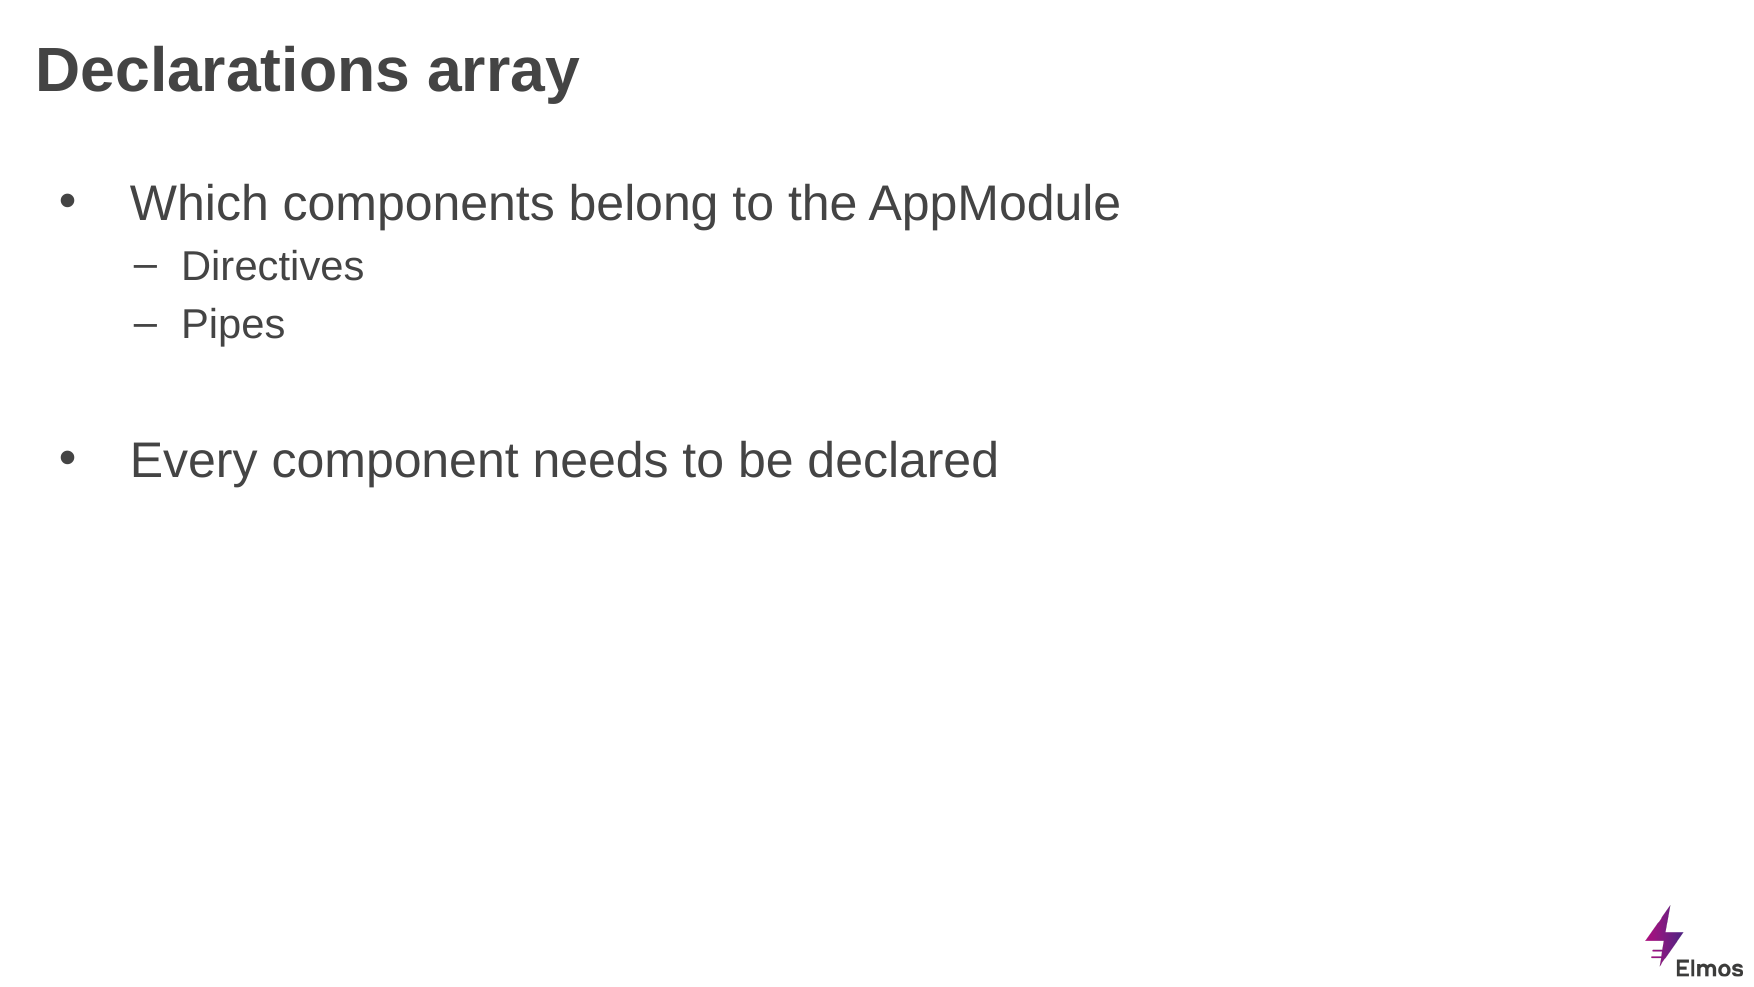

# Declarations array
Which components belong to the AppModule
Directives
Pipes

Every component needs to be declared